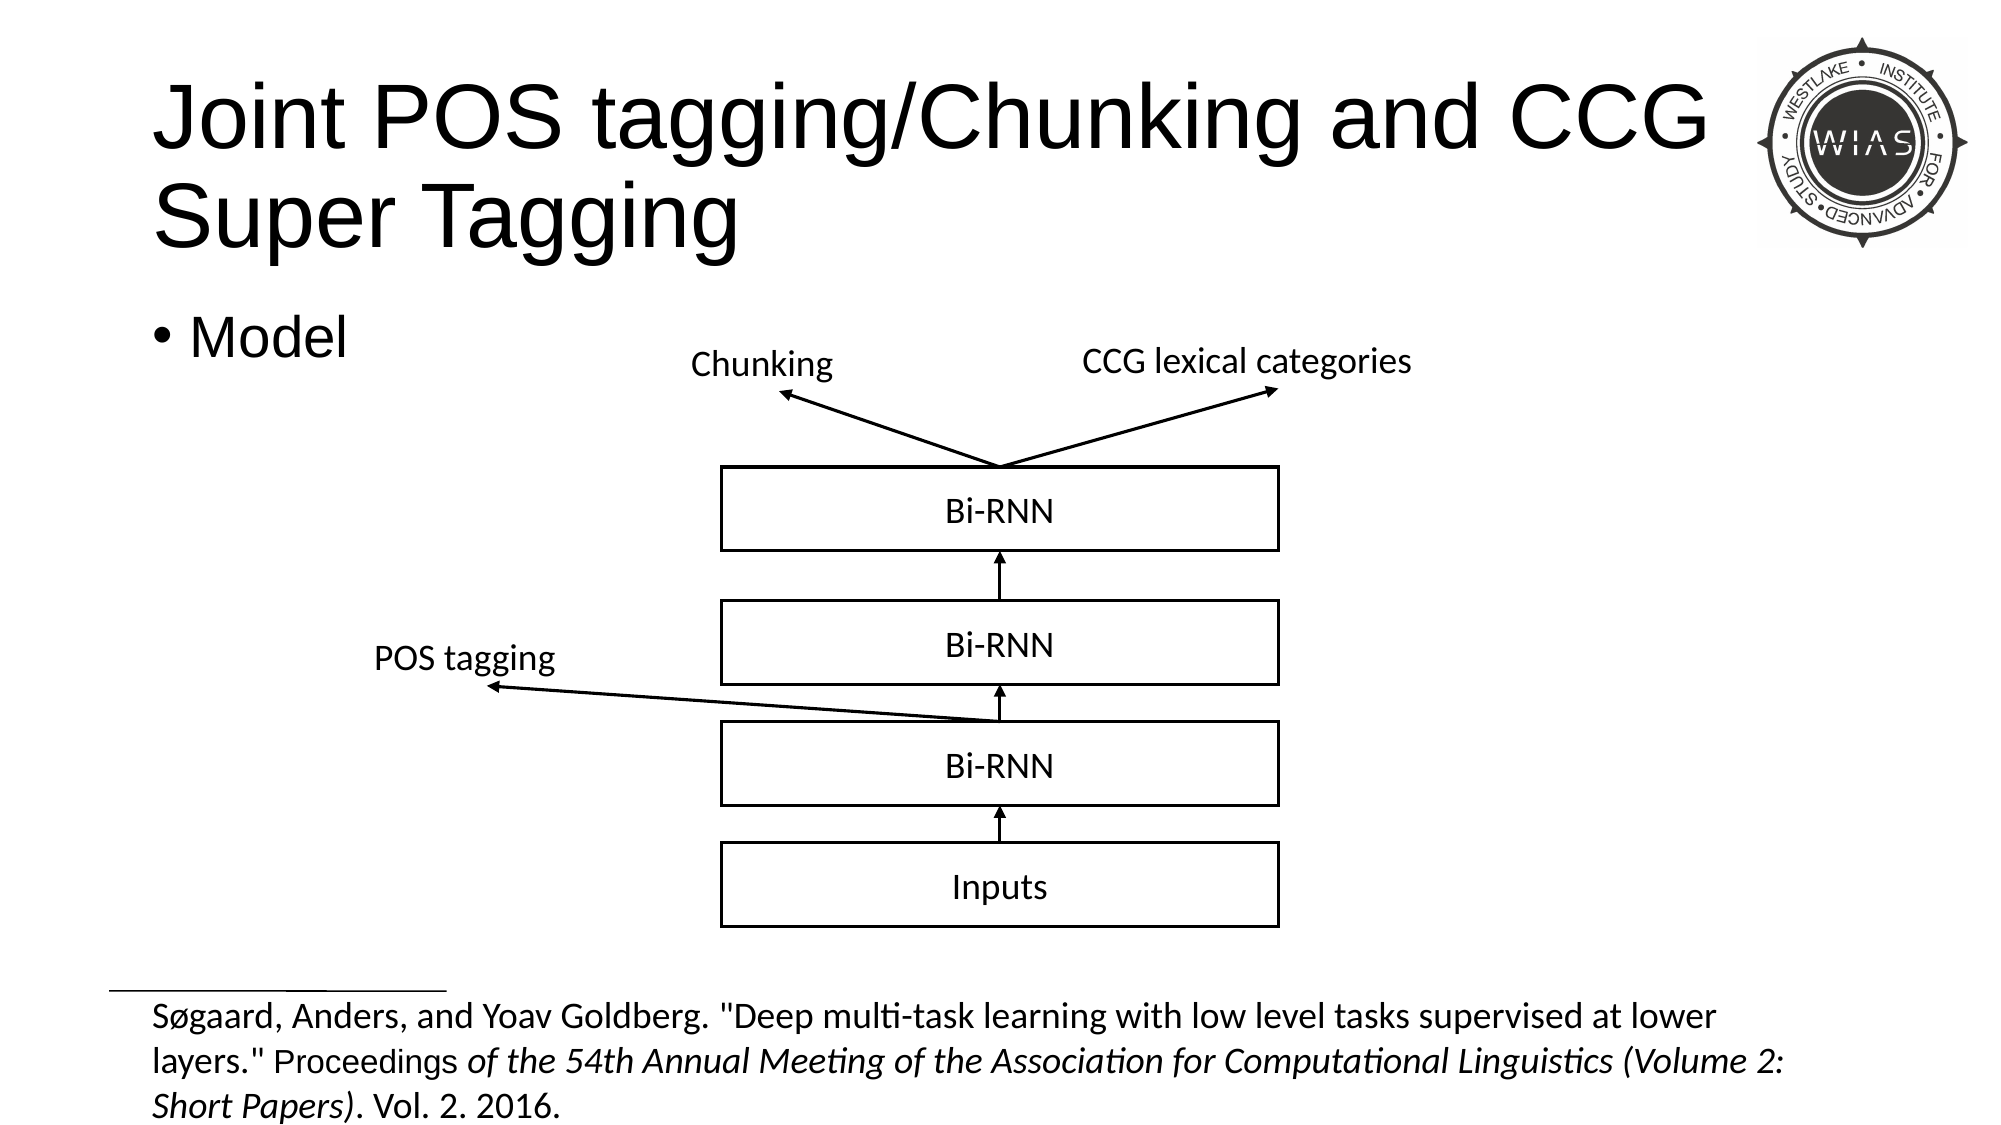

# Joint POS tagging/Chunking and CCG Super Tagging
Model
CCG lexical categories
Chunking
Bi-RNN
Bi-RNN
POS tagging
Bi-RNN
Inputs

Søgaard, Anders, and Yoav Goldberg. "Deep multi-task learning with low level tasks supervised at lower layers." Proceedings of the 54th Annual Meeting of the Association for Computational Linguistics (Volume 2: Short Papers). Vol. 2. 2016.